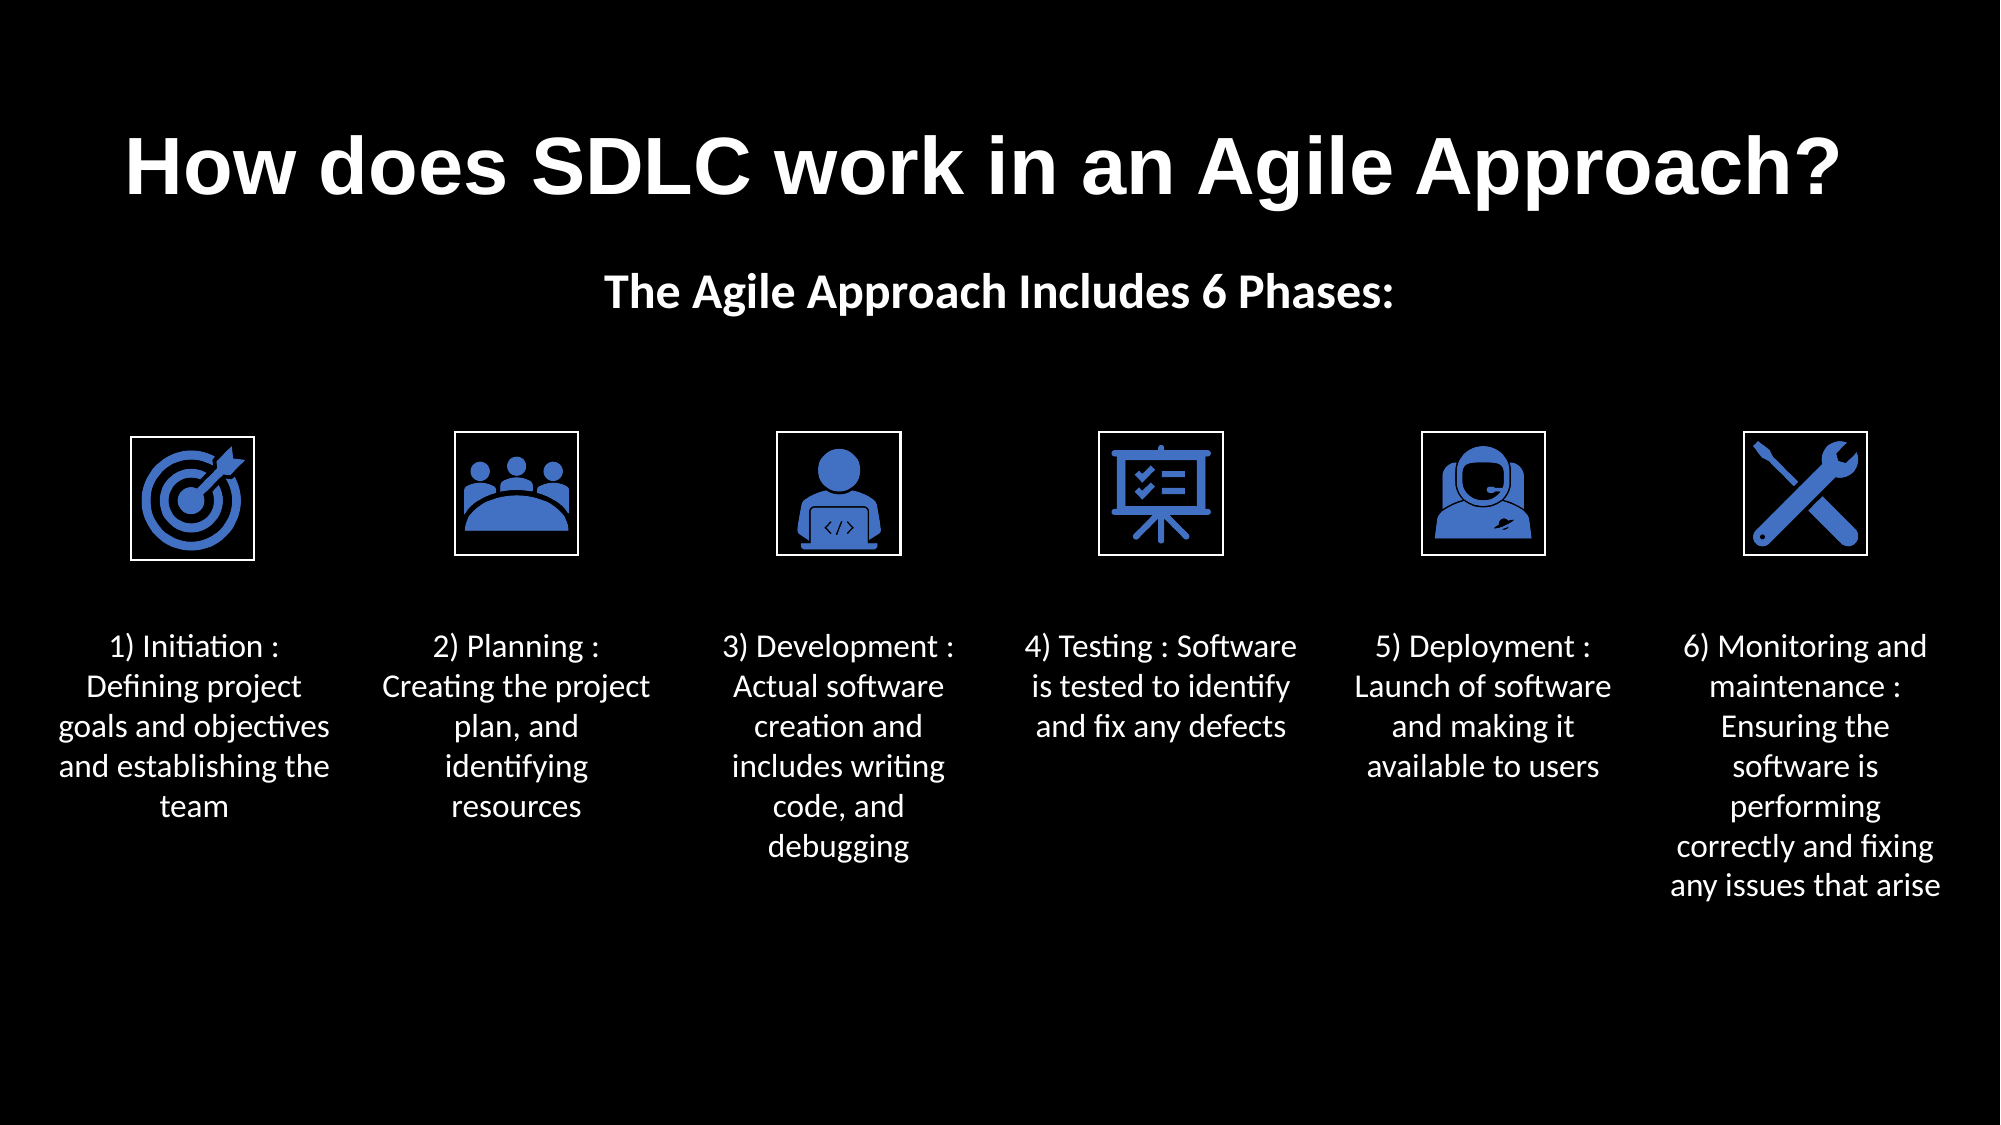

# How does SDLC work in an Agile Approach?
The Agile Approach Includes 6 Phases:

1) Initiation : Defining project goals and objectives and establishing the team

2) Planning : Creating the project plan, and identifying resources

3) Development : Actual software creation and includes writing code, and debugging

4) Testing : Software is tested to identify and fix any defects

5) Deployment : Launch of software and making it available to users

6) Monitoring and maintenance : Ensuring the software is performing correctly and fixing any issues that arise